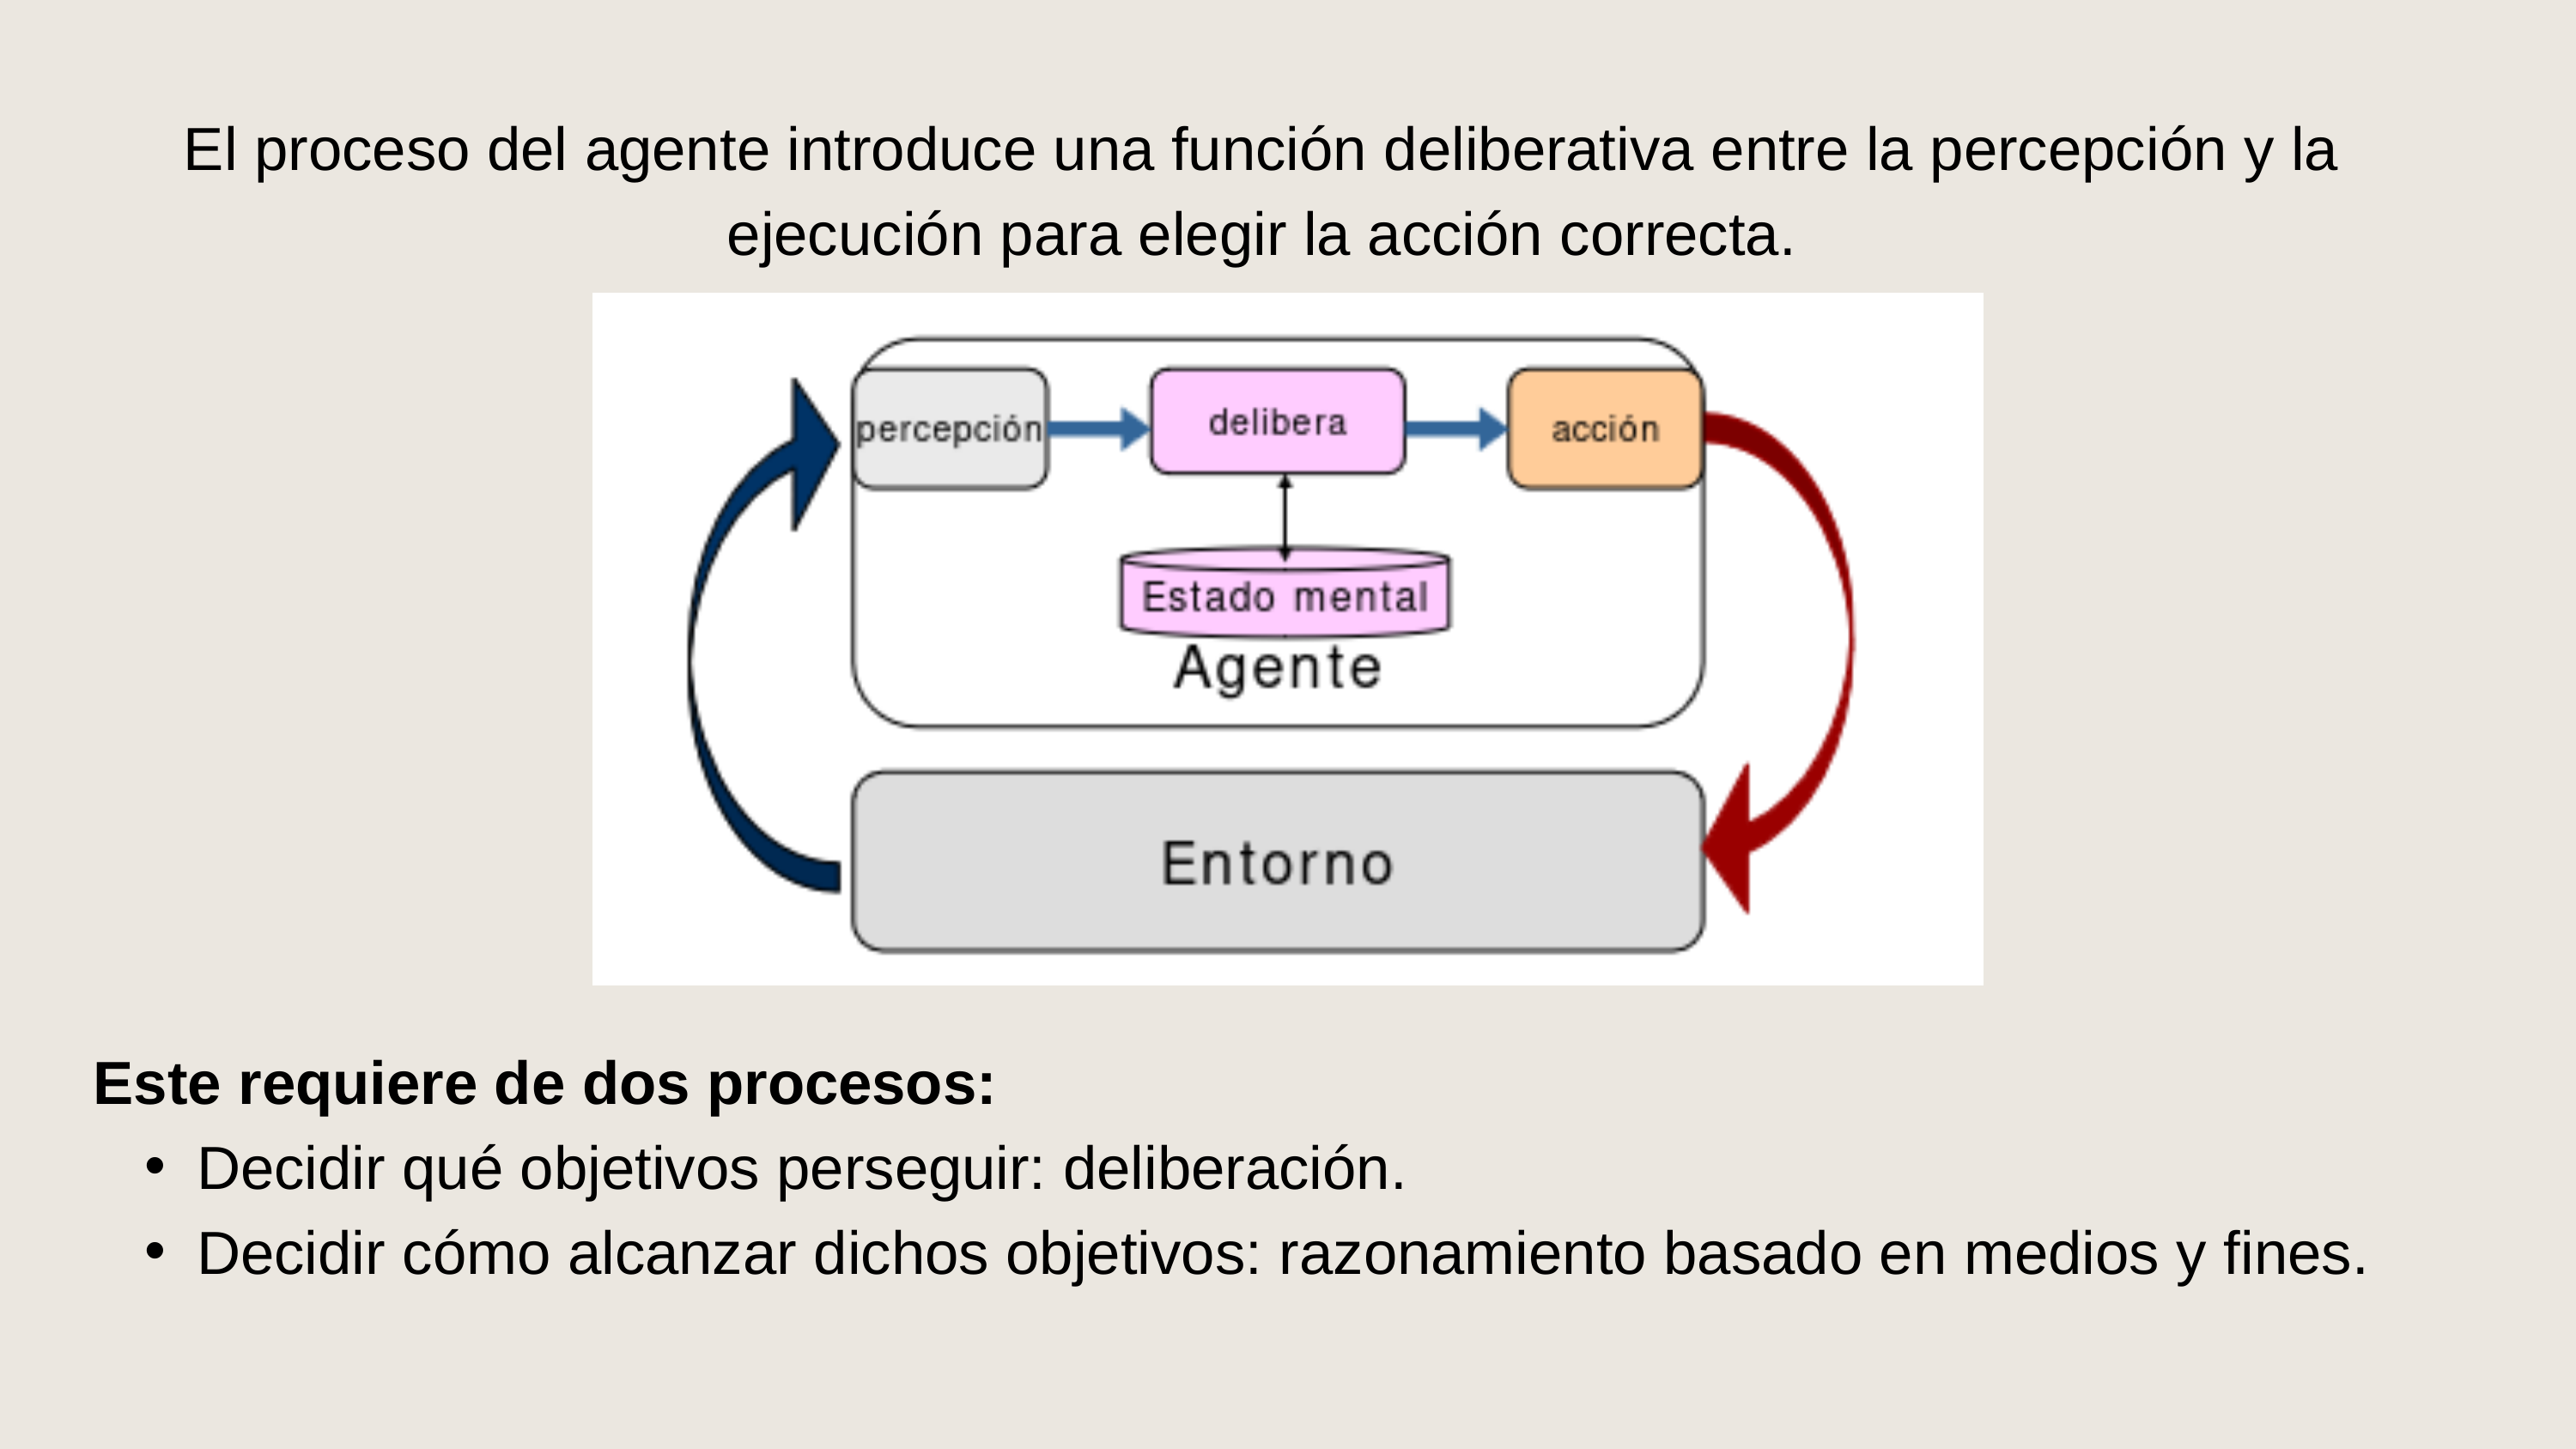

El proceso del agente introduce una función deliberativa entre la percepción y la ejecución para elegir la acción correcta.

Este requiere de dos procesos:
Decidir qué objetivos perseguir: deliberación.
Decidir cómo alcanzar dichos objetivos: razonamiento basado en medios y fines.